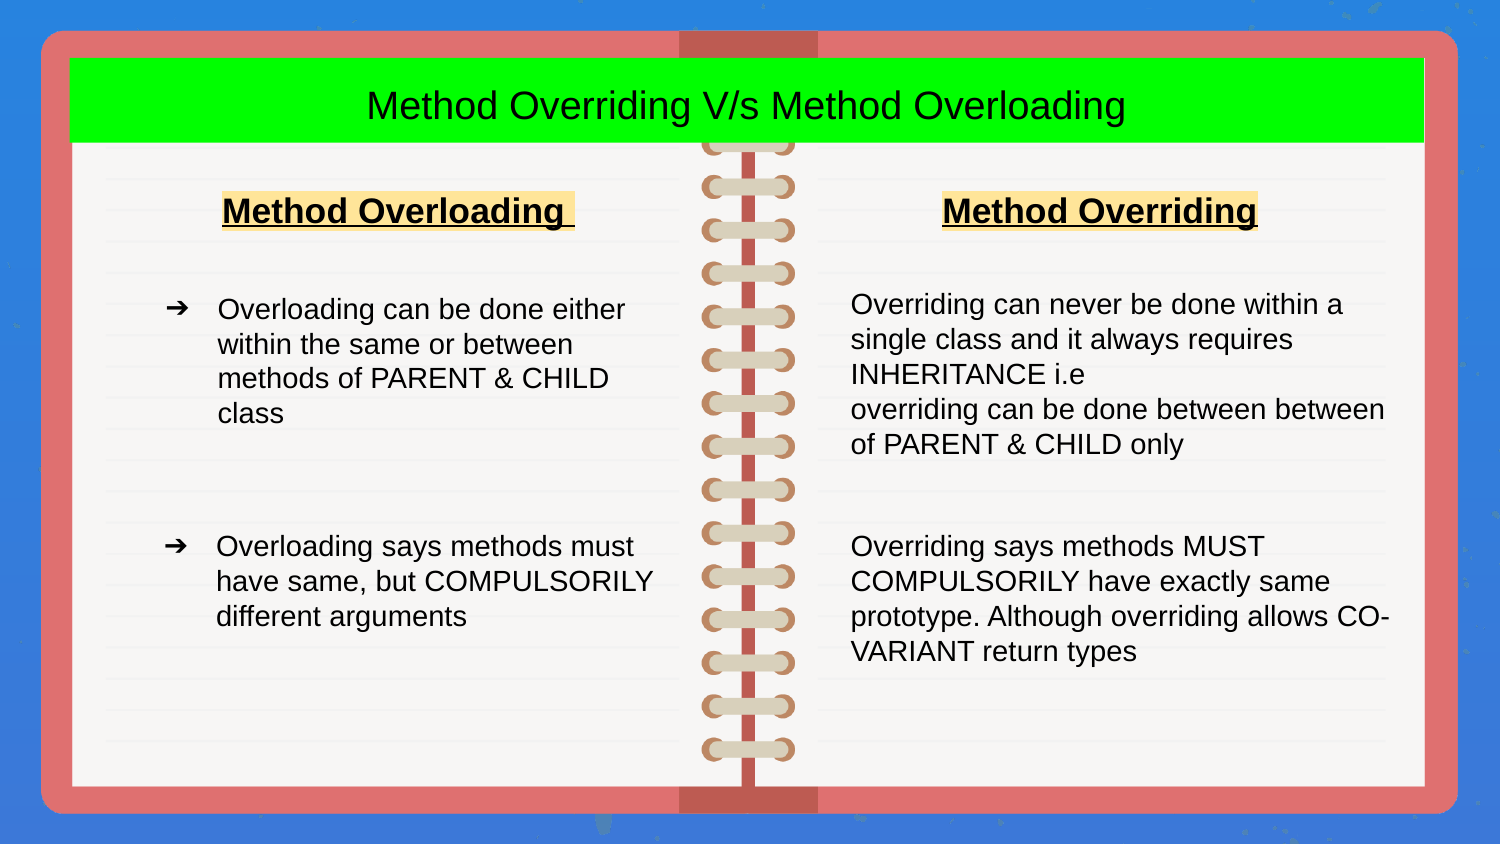

Method Overriding V/s Method Overloading
Method Overloading
Method Overriding
Overriding can never be done within a single class and it always requires INHERITANCE i.e
overriding can be done between between of PARENT & CHILD only

Overloading can be done either within the same or between methods of PARENT & CHILD class

Overloading says methods must have same, but COMPULSORILY different arguments

Overriding says methods MUST COMPULSORILY have exactly same prototype. Although overriding allows CO-VARIANT return types